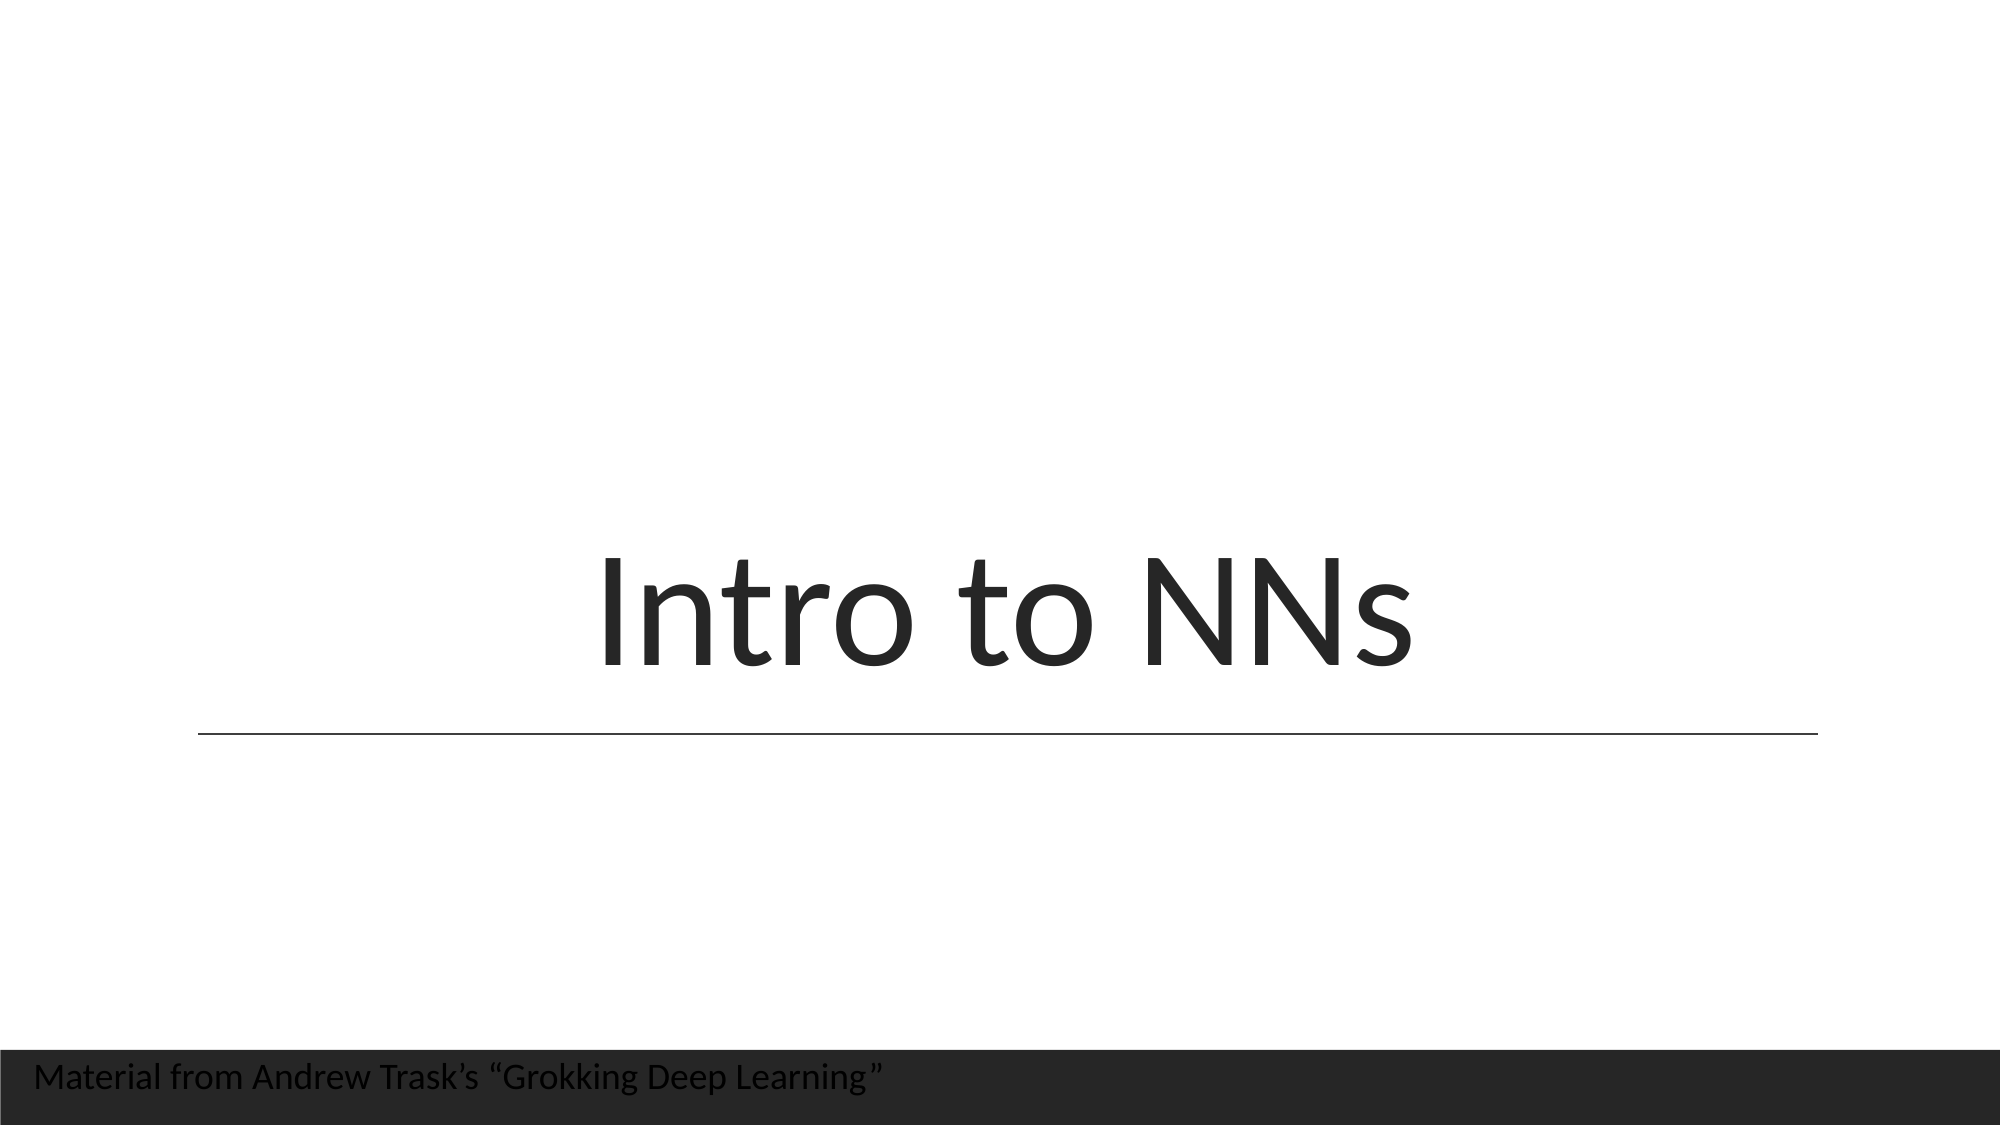

# Intro to NNs

Material from Andrew Trask’s “Grokking Deep Learning”